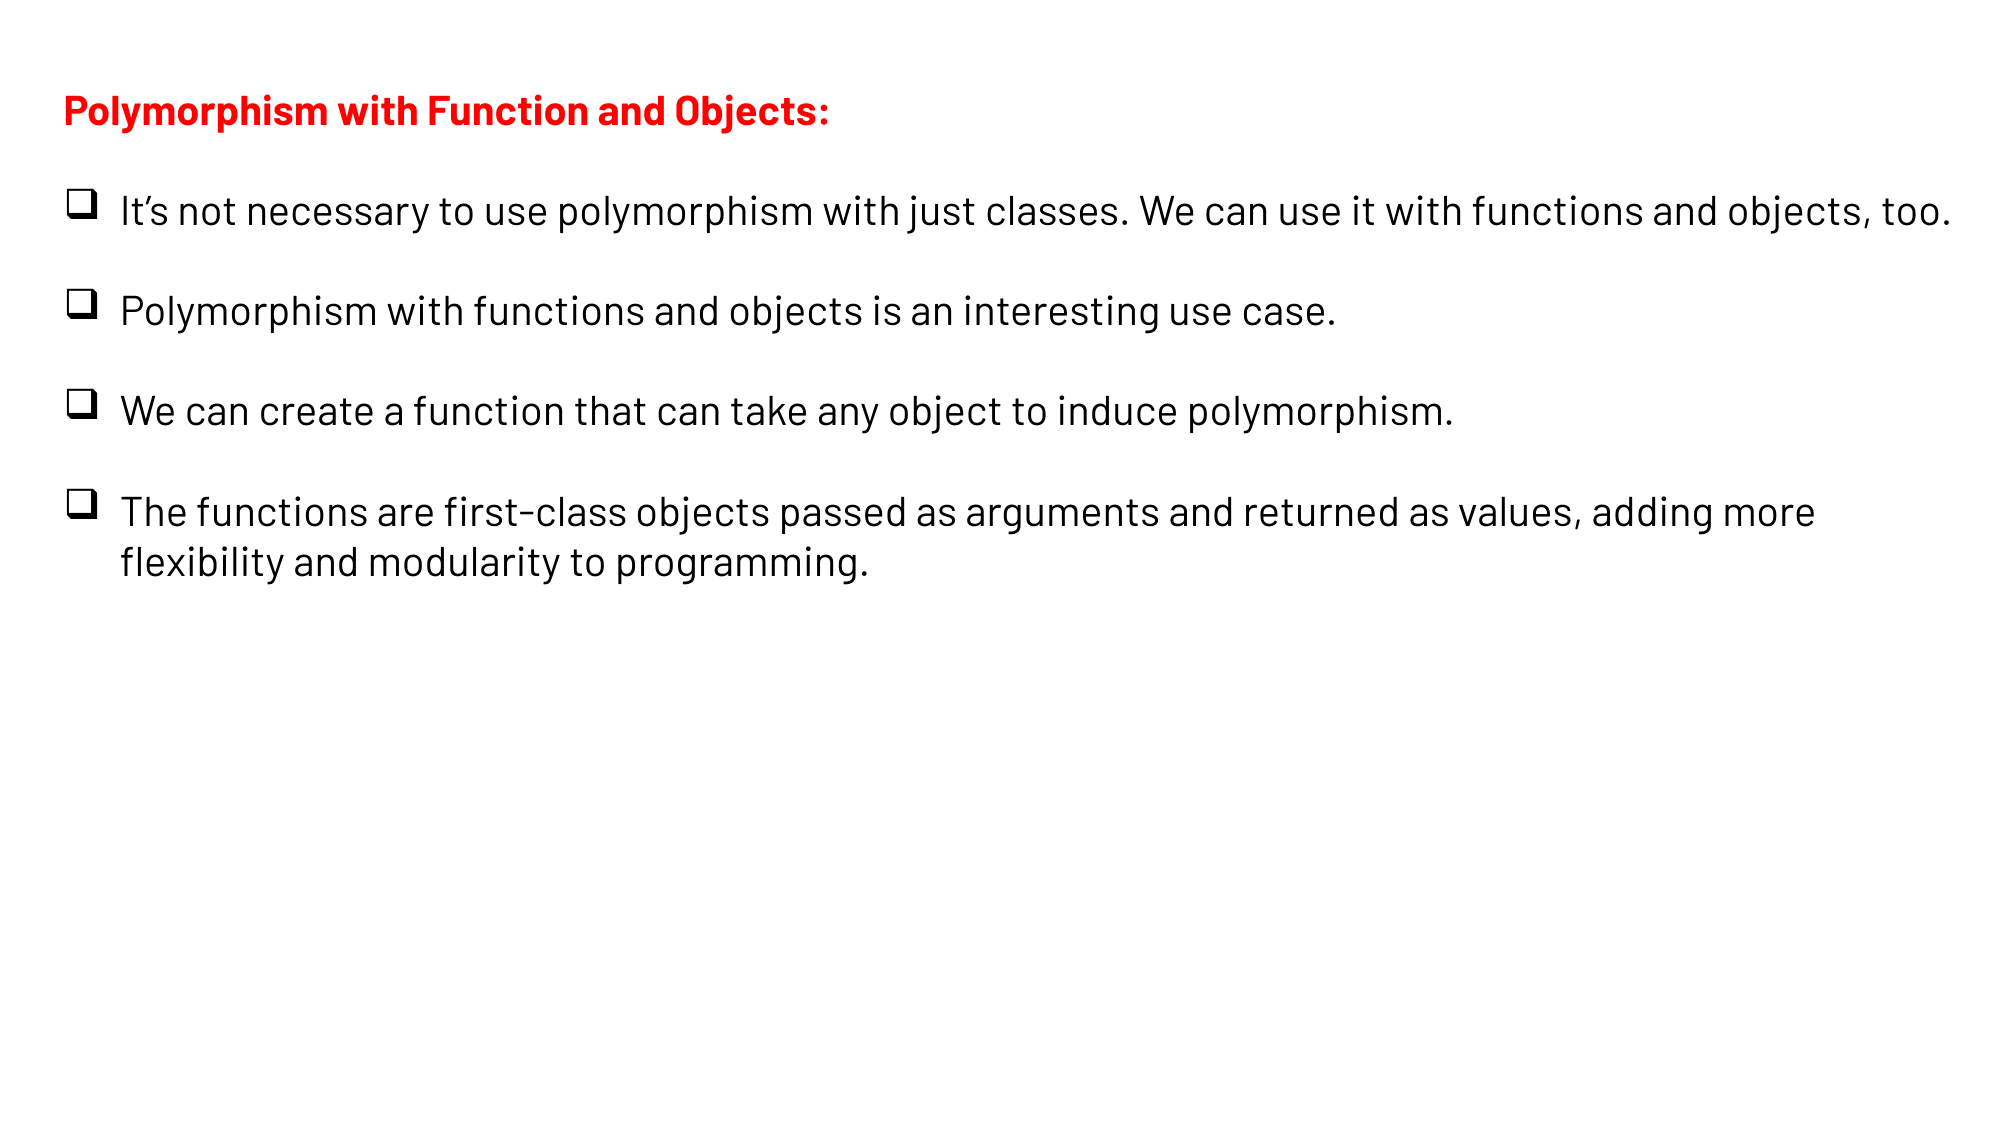

Polymorphism with Function and Objects:

It’s not necessary to use polymorphism with just classes. We can use it with functions and objects, too.

Polymorphism with functions and objects is an interesting use case.

We can create a function that can take any object to induce polymorphism.

The functions are first-class objects passed as arguments and returned as values, adding more flexibility and modularity to programming.